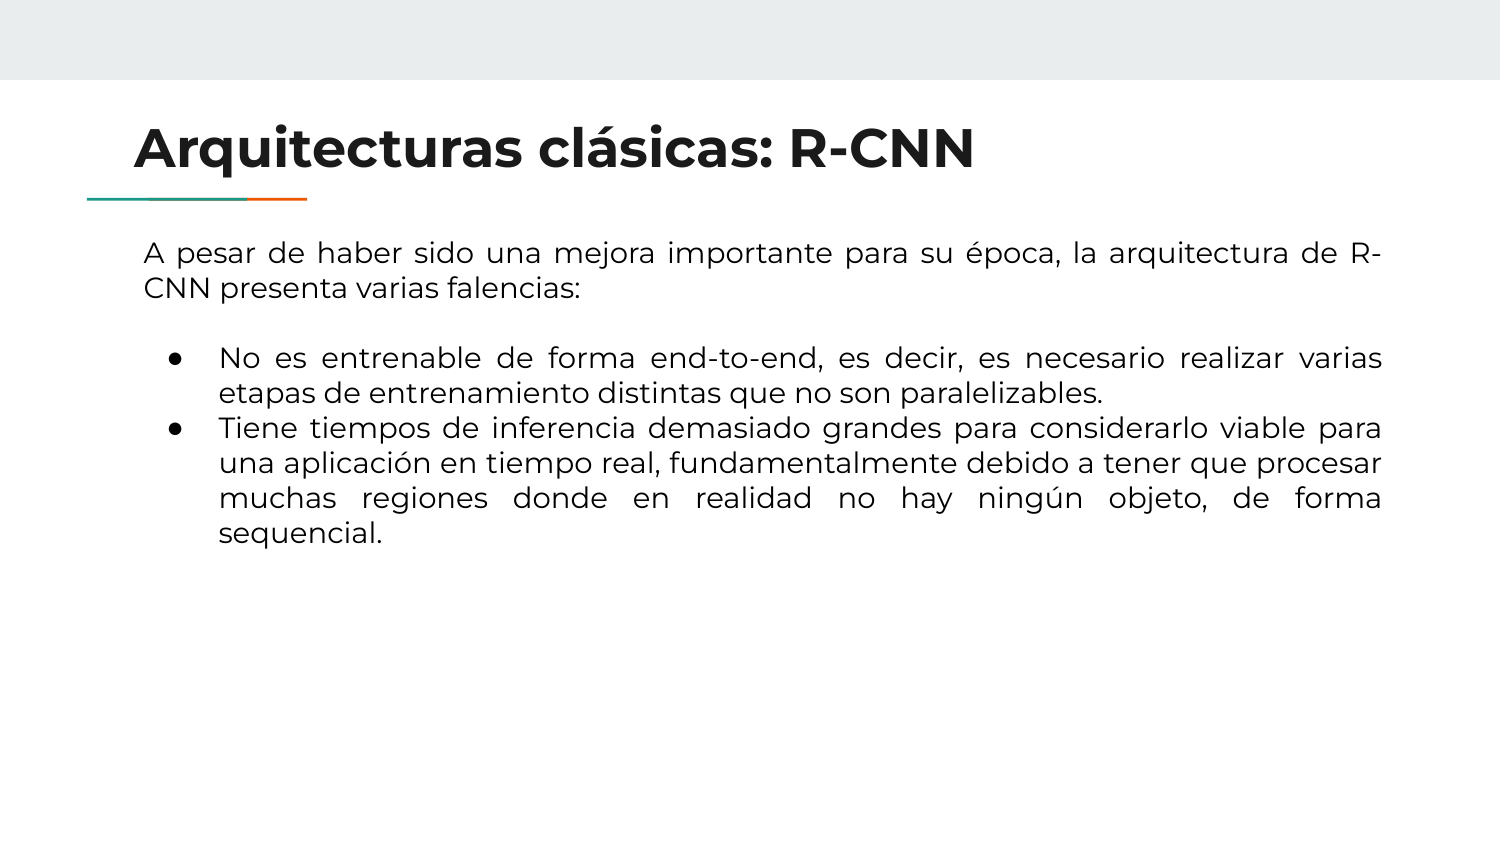

# Arquitecturas clásicas: R-CNN
A pesar de haber sido una mejora importante para su época, la arquitectura de R-CNN presenta varias falencias:

No es entrenable de forma end-to-end, es decir, es necesario realizar varias etapas de entrenamiento distintas que no son paralelizables.
Tiene tiempos de inferencia demasiado grandes para considerarlo viable para una aplicación en tiempo real, fundamentalmente debido a tener que procesar muchas regiones donde en realidad no hay ningún objeto, de forma sequencial.